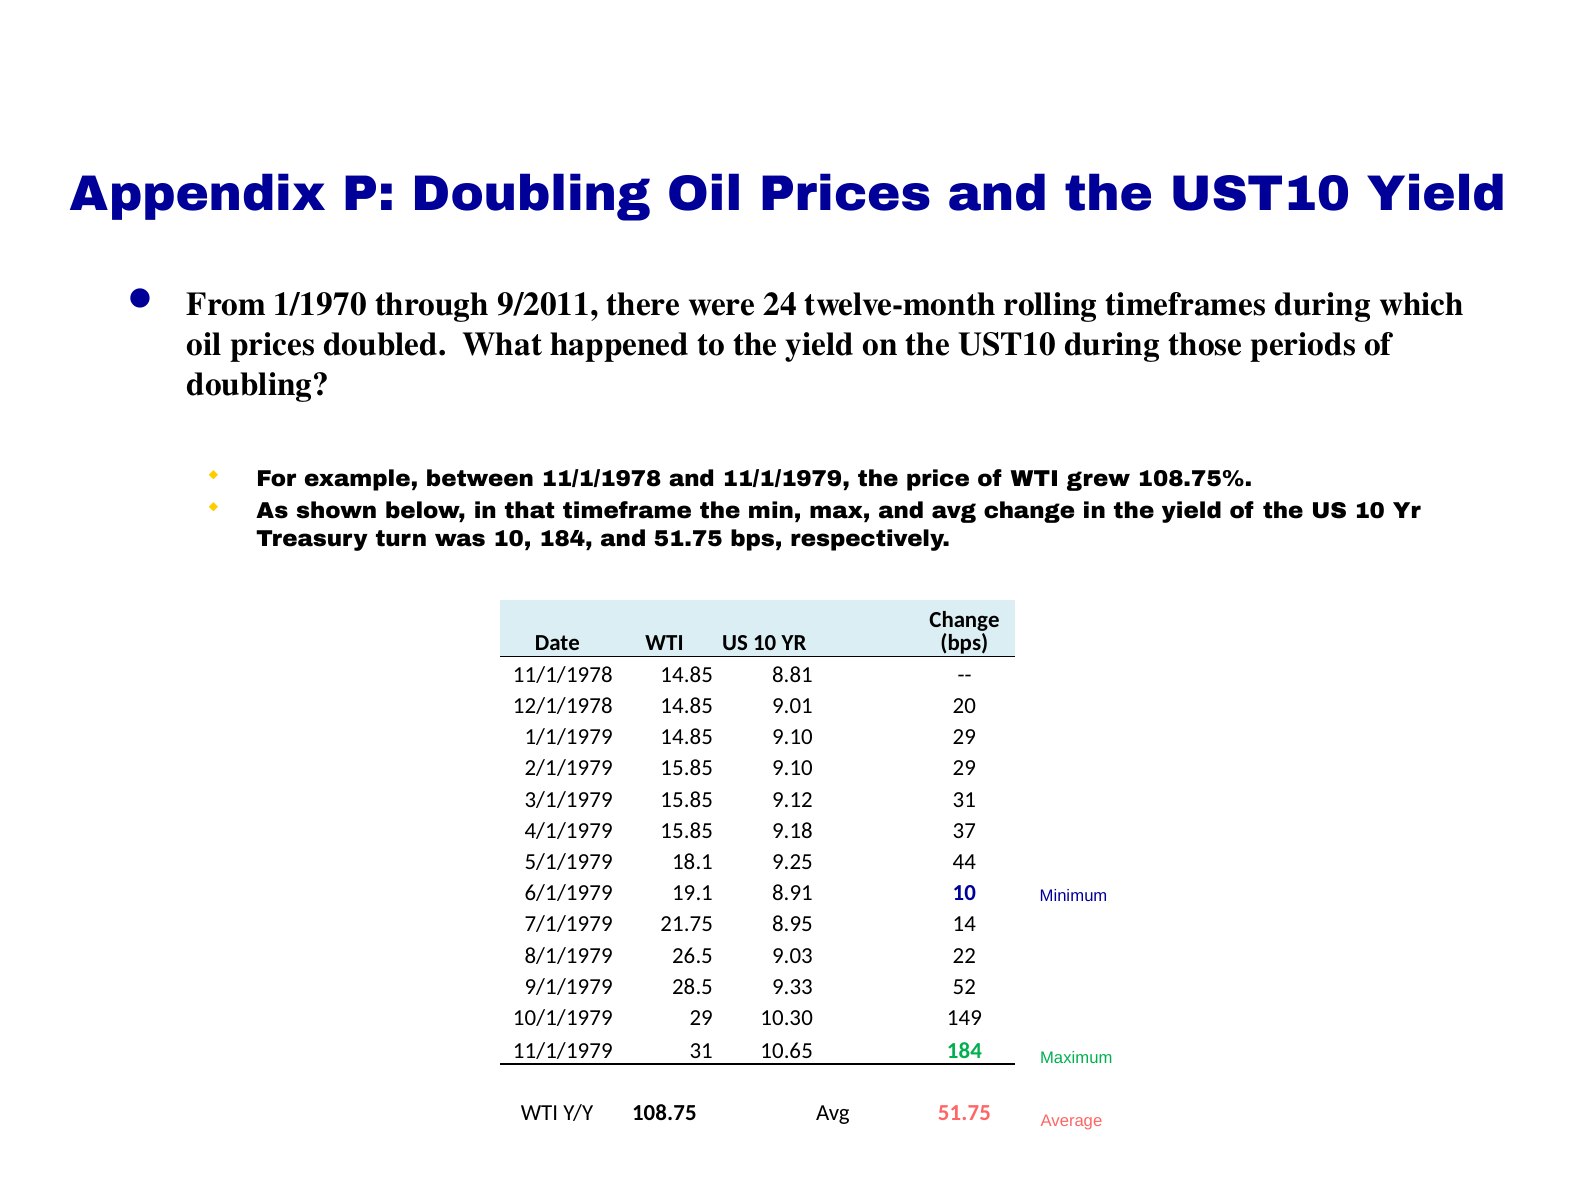

# Appendix P: Doubling Oil Prices and the UST10 Yield
From 1/1970 through 9/2011, there were 24 twelve-month rolling timeframes during which oil prices doubled.  What happened to the yield on the UST10 during those periods of doubling?

For example, between 11/1/1978 and 11/1/1979, the price of WTI grew 108.75%.
As shown below, in that timeframe the min, max, and avg change in the yield of the US 10 Yr Treasury turn was 10, 184, and 51.75 bps, respectively.

| Date | WTI | US 10 YR |  | Change (bps) |
| --- | --- | --- | --- | --- |
| 11/1/1978 | 14.85 | 8.81 |  | -- |
| 12/1/1978 | 14.85 | 9.01 |  | 20 |
| 1/1/1979 | 14.85 | 9.10 |  | 29 |
| 2/1/1979 | 15.85 | 9.10 |  | 29 |
| 3/1/1979 | 15.85 | 9.12 |  | 31 |
| 4/1/1979 | 15.85 | 9.18 |  | 37 |
| 5/1/1979 | 18.1 | 9.25 |  | 44 |
| 6/1/1979 | 19.1 | 8.91 |  | 10 |
| 7/1/1979 | 21.75 | 8.95 |  | 14 |
| 8/1/1979 | 26.5 | 9.03 |  | 22 |
| 9/1/1979 | 28.5 | 9.33 |  | 52 |
| 10/1/1979 | 29 | 10.30 |  | 149 |
| 11/1/1979 | 31 | 10.65 |  | 184 |
|  |  |  |  |  |
| WTI Y/Y | 108.75 |  | Avg | 51.75 |
Minimum
Maximum
Average